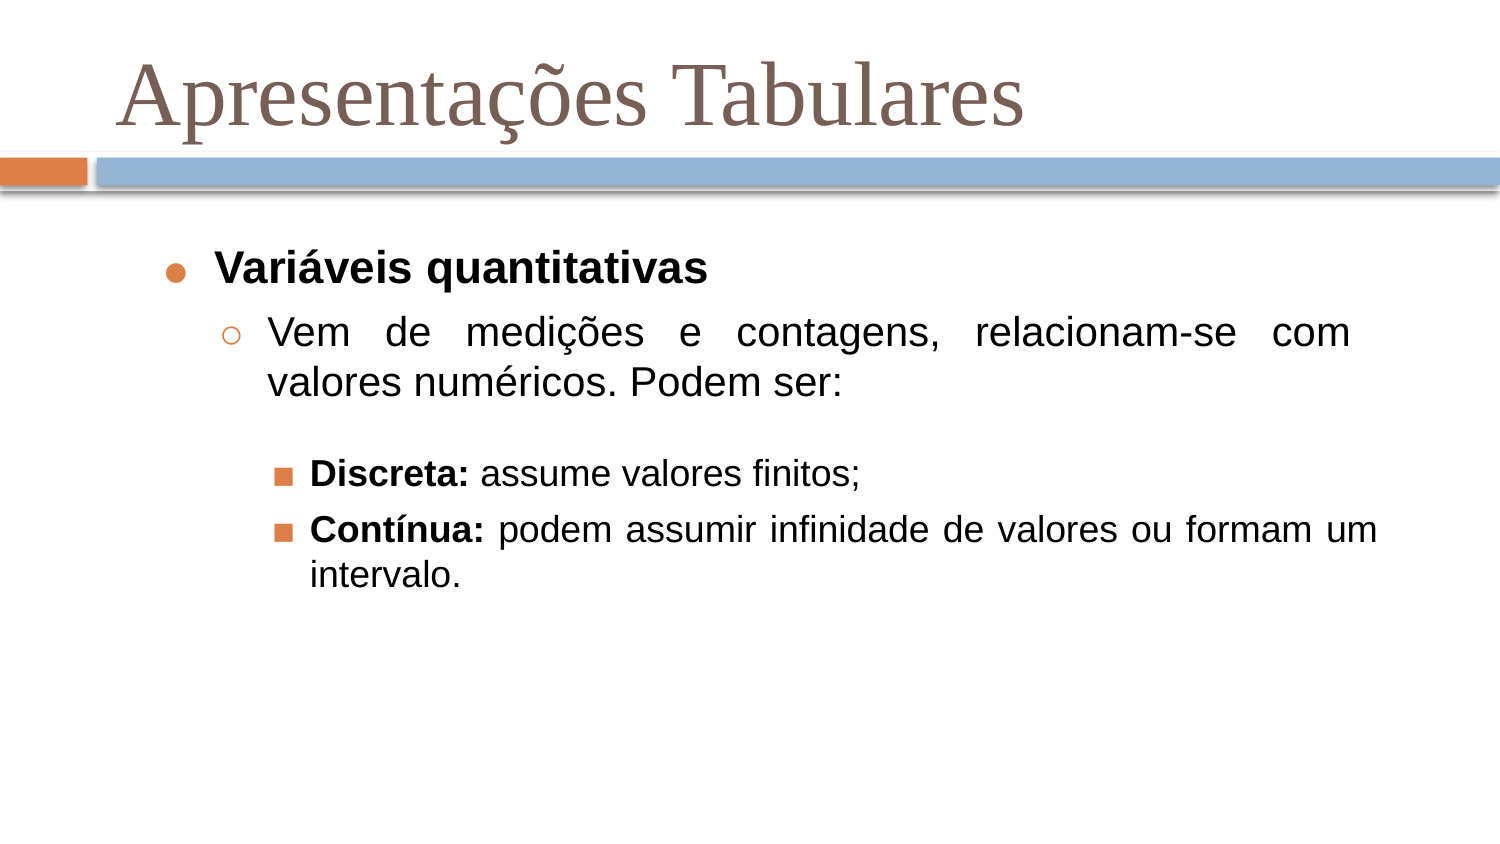

Apresentações Tabulares
Variáveis quantitativas
Vem de medições e contagens, relacionam-se com valores numéricos. Podem ser:

Discreta: assume valores finitos;
Contínua: podem assumir infinidade de valores ou formam um intervalo.